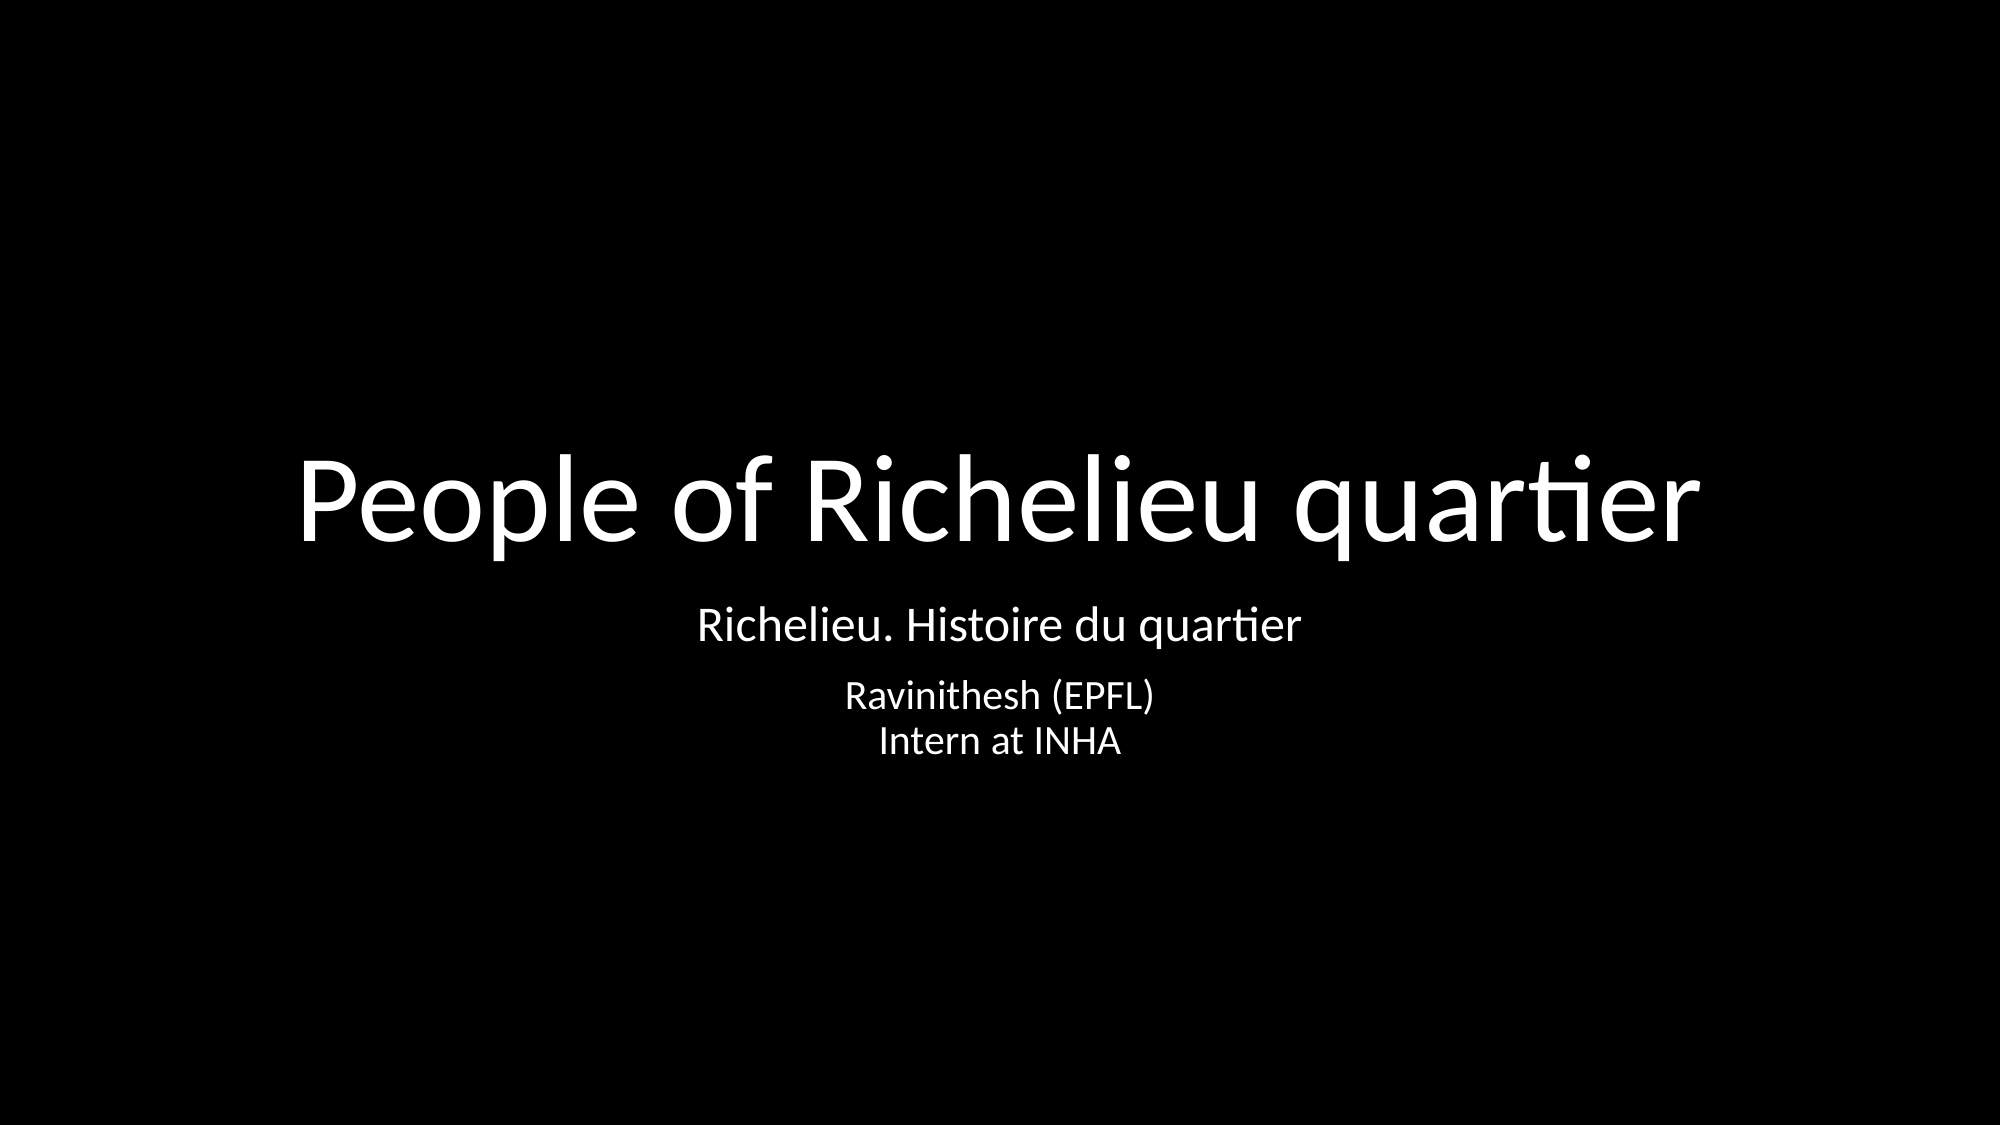

# People of Richelieu quartier
Richelieu. Histoire du quartier
Ravinithesh (EPFL)
Intern at INHA